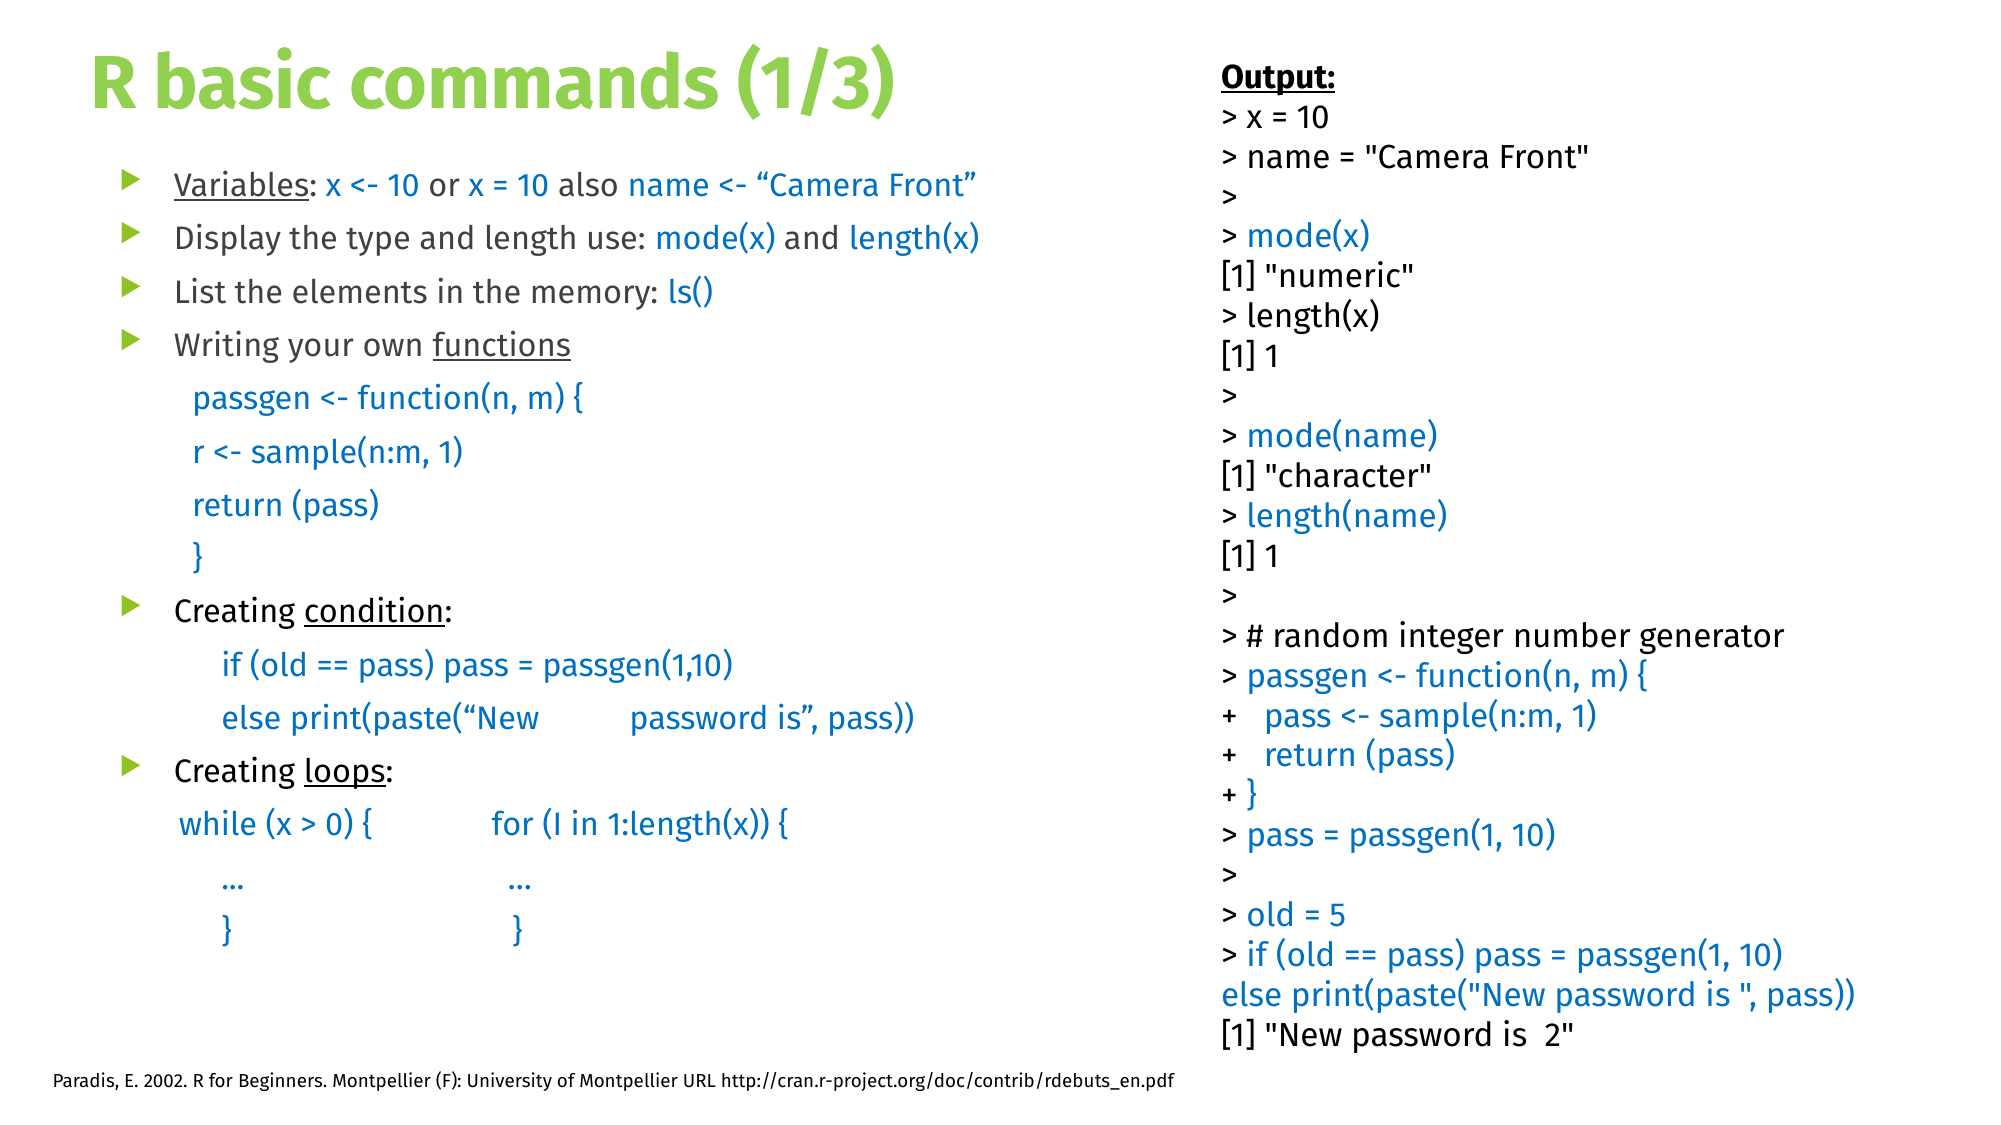

# R basic commands (1/3)
Output:
> x = 10
> name = "Camera Front"
>
> mode(x)
[1] "numeric"
> length(x)
[1] 1
>
> mode(name)
[1] "character"
> length(name)
[1] 1
>
> # random integer number generator
> passgen <- function(n, m) {
+   pass <- sample(n:m, 1)
+   return (pass)
+ }
> pass = passgen(1, 10)
>
> old = 5
> if (old == pass) pass = passgen(1, 10)
else print(paste("New password is ", pass))
[1] "New password is  2"
Variables: x <- 10 or x = 10 also name <- “Camera Front”
Display the type and length use: mode(x) and length(x)
List the elements in the memory: ls()
Writing your own functions
passgen <- function(n, m) {
	r <- sample(n:m, 1)
	return (pass)
}
Creating condition:
	if (old == pass) pass = passgen(1,10)
	else print(paste(“New 	password is”, pass))
Creating loops:
       while (x > 0) {              for (I in 1:length(x)) {
		...                               …
	}                                 }
Paradis, E. 2002. R for Beginners. Montpellier (F): University of Montpellier URL http://cran.r-project.org/doc/contrib/rdebuts_en.pdf